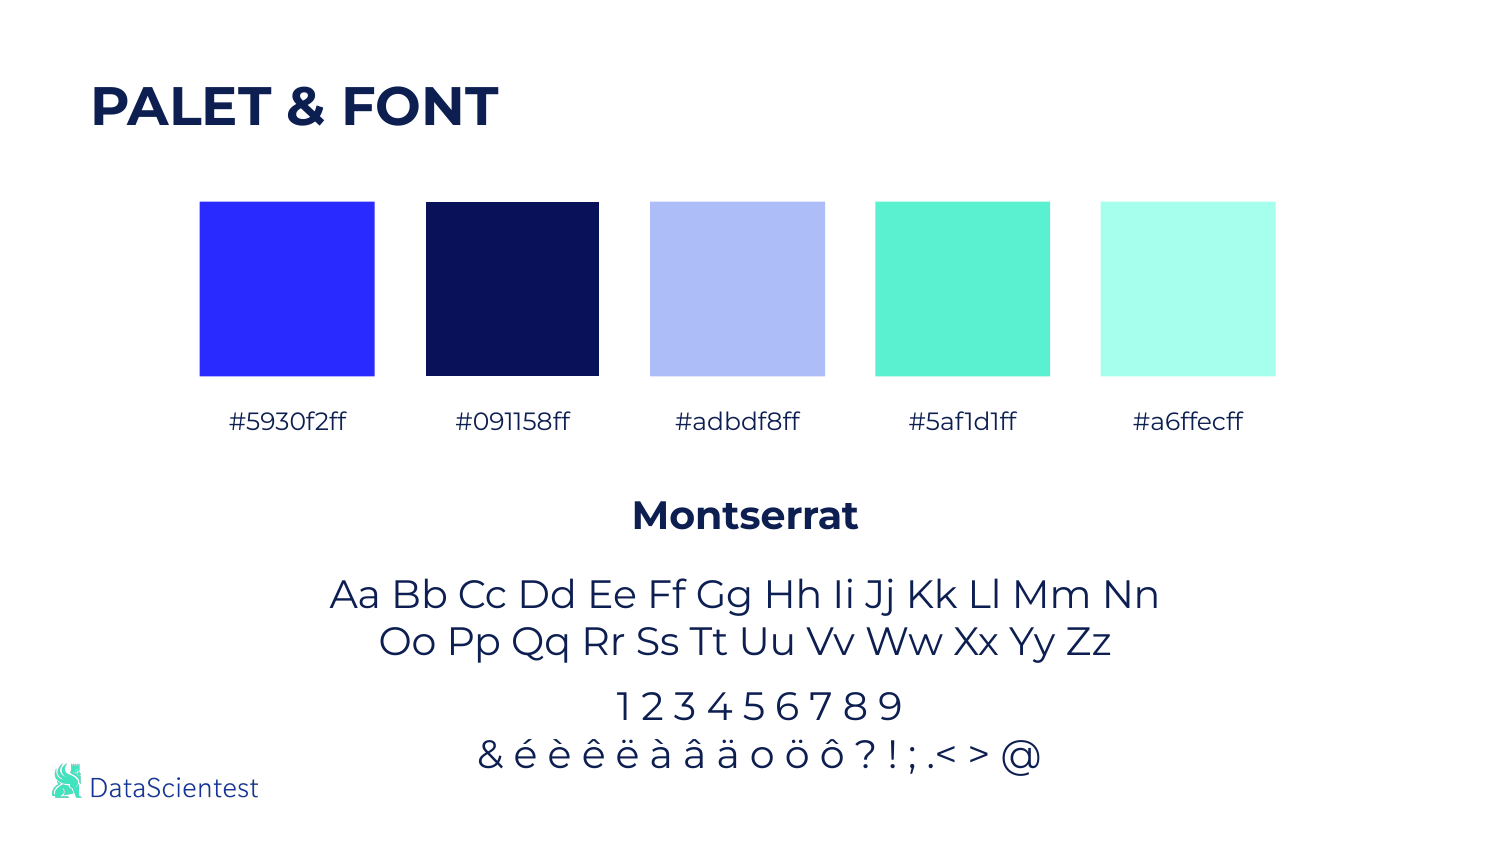

PALET & FONT

#5930f2ff
#091158ff
#adbdf8ff
#5af1d1ff
#a6ffecff
Montserrat
Aa Bb Cc Dd Ee Ff Gg Hh Ii Jj Kk Ll Mm Nn Oo Pp Qq Rr Ss Tt Uu Vv Ww Xx Yy Zz
1 2 3 4 5 6 7 8 9
& é è ê ë à â ä o ö ô ? ! ; .< > @